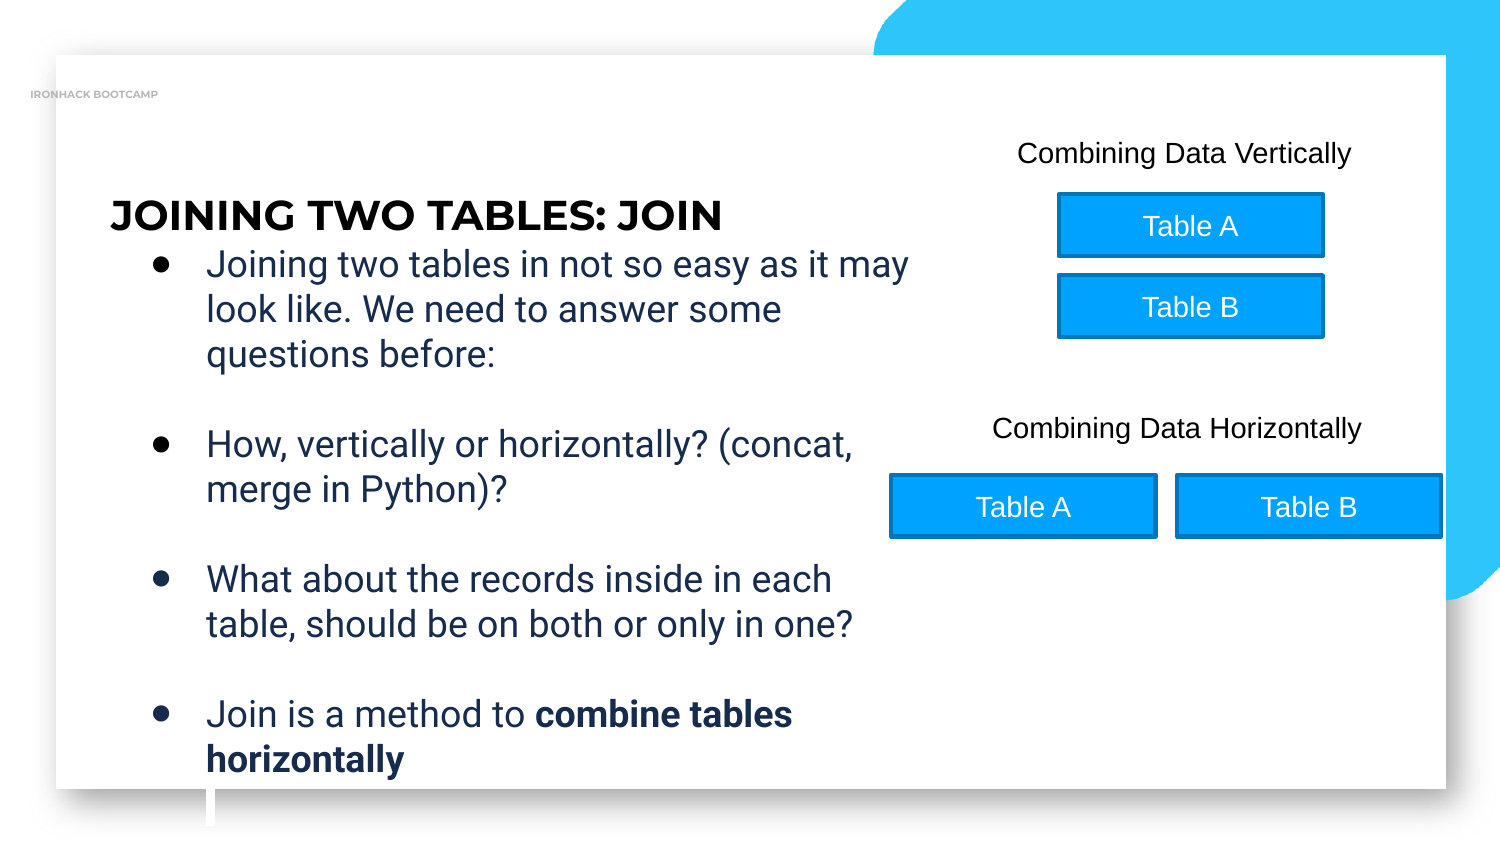

IRONHACK BOOTCAMP
Combining Data Vertically
JOINING TWO TABLES: JOIN
Table A
Joining two tables in not so easy as it may look like. We need to answer some questions before:

How, vertically or horizontally? (concat, merge in Python)?

What about the records inside in each table, should be on both or only in one?

Join is a method to combine tables horizontally

Table B
Combining Data Horizontally
Table B
Table A